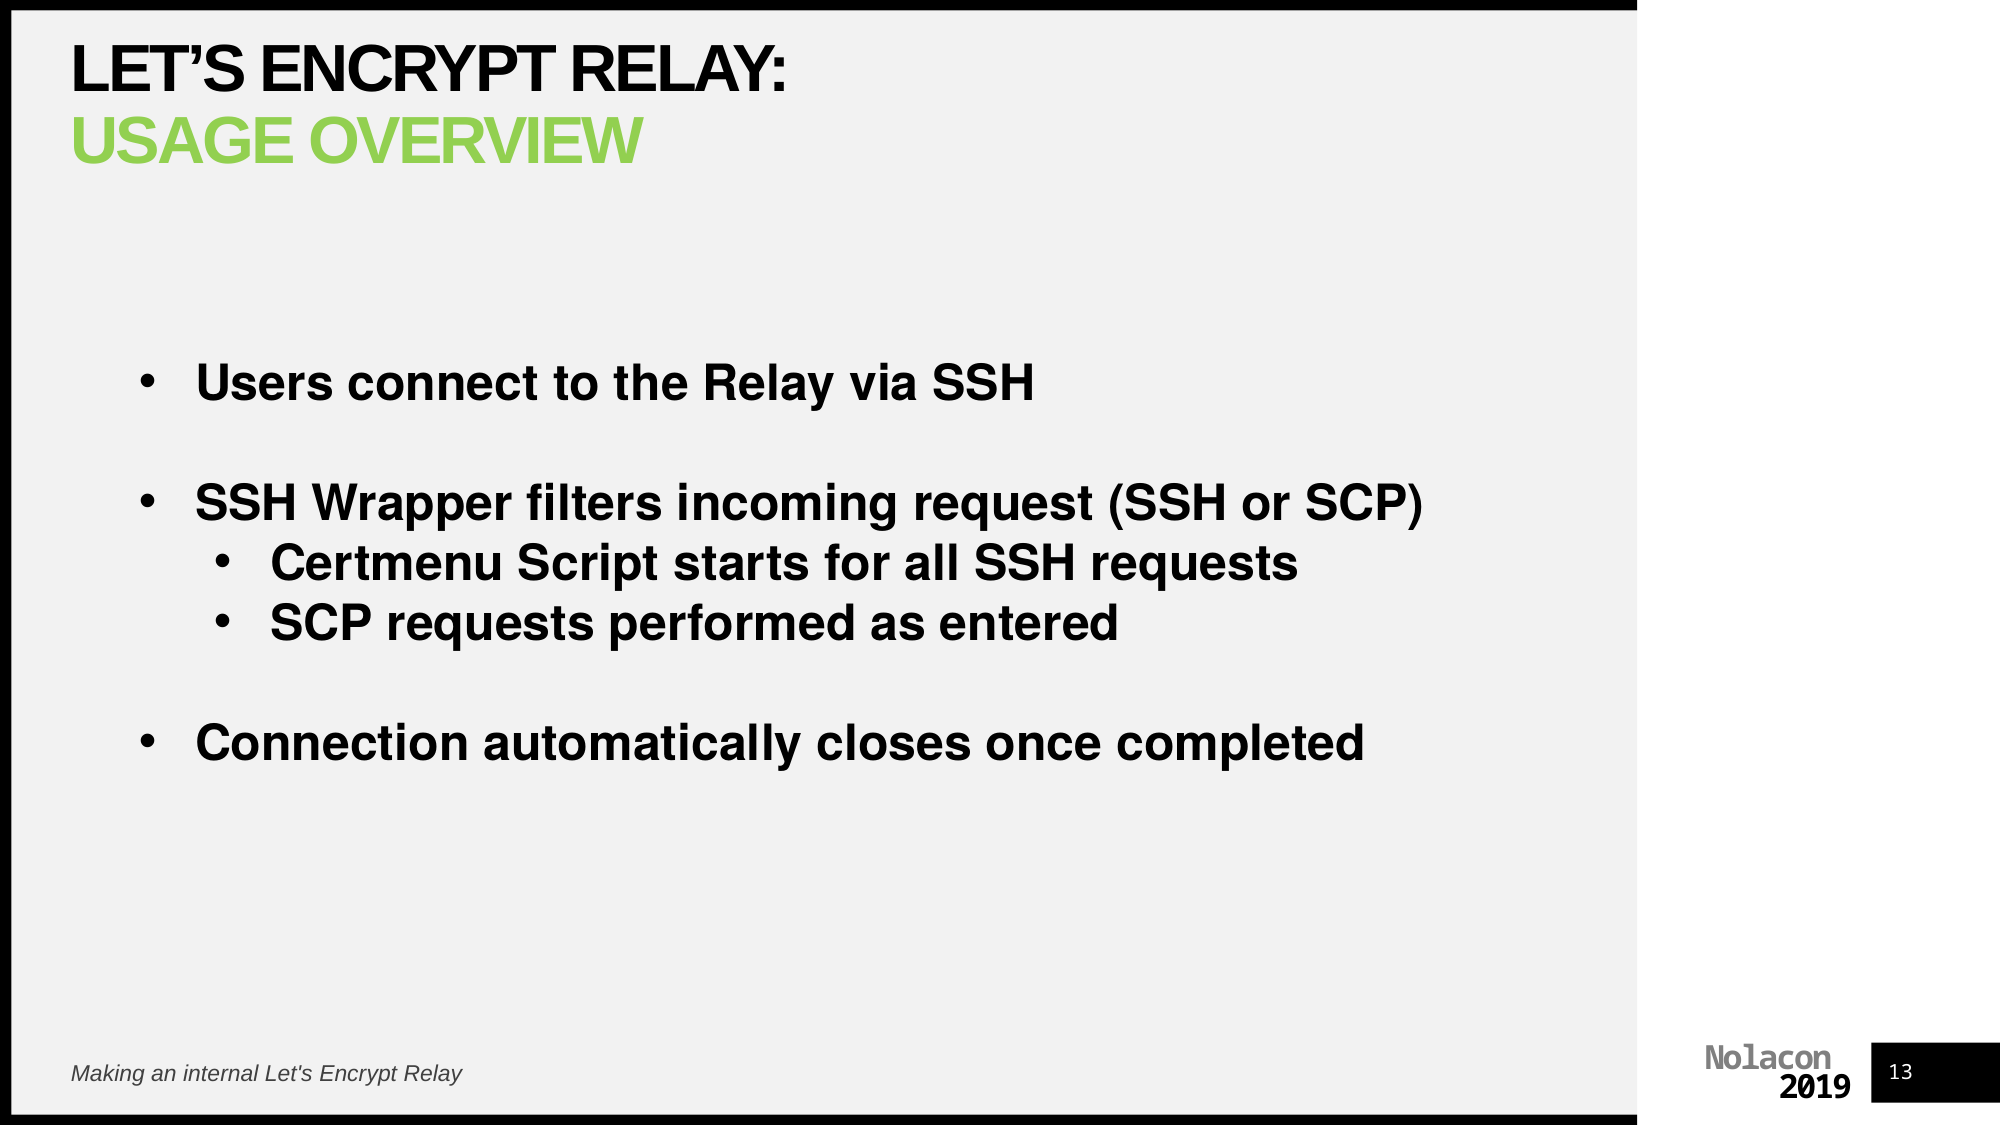

# Let’s Encrypt Relay: Usage overview
Users connect to the Relay via SSH

SSH Wrapper filters incoming request (SSH or SCP)
Certmenu Script starts for all SSH requests
SCP requests performed as entered

Connection automatically closes once completed
Making an internal Let's Encrypt Relay
13